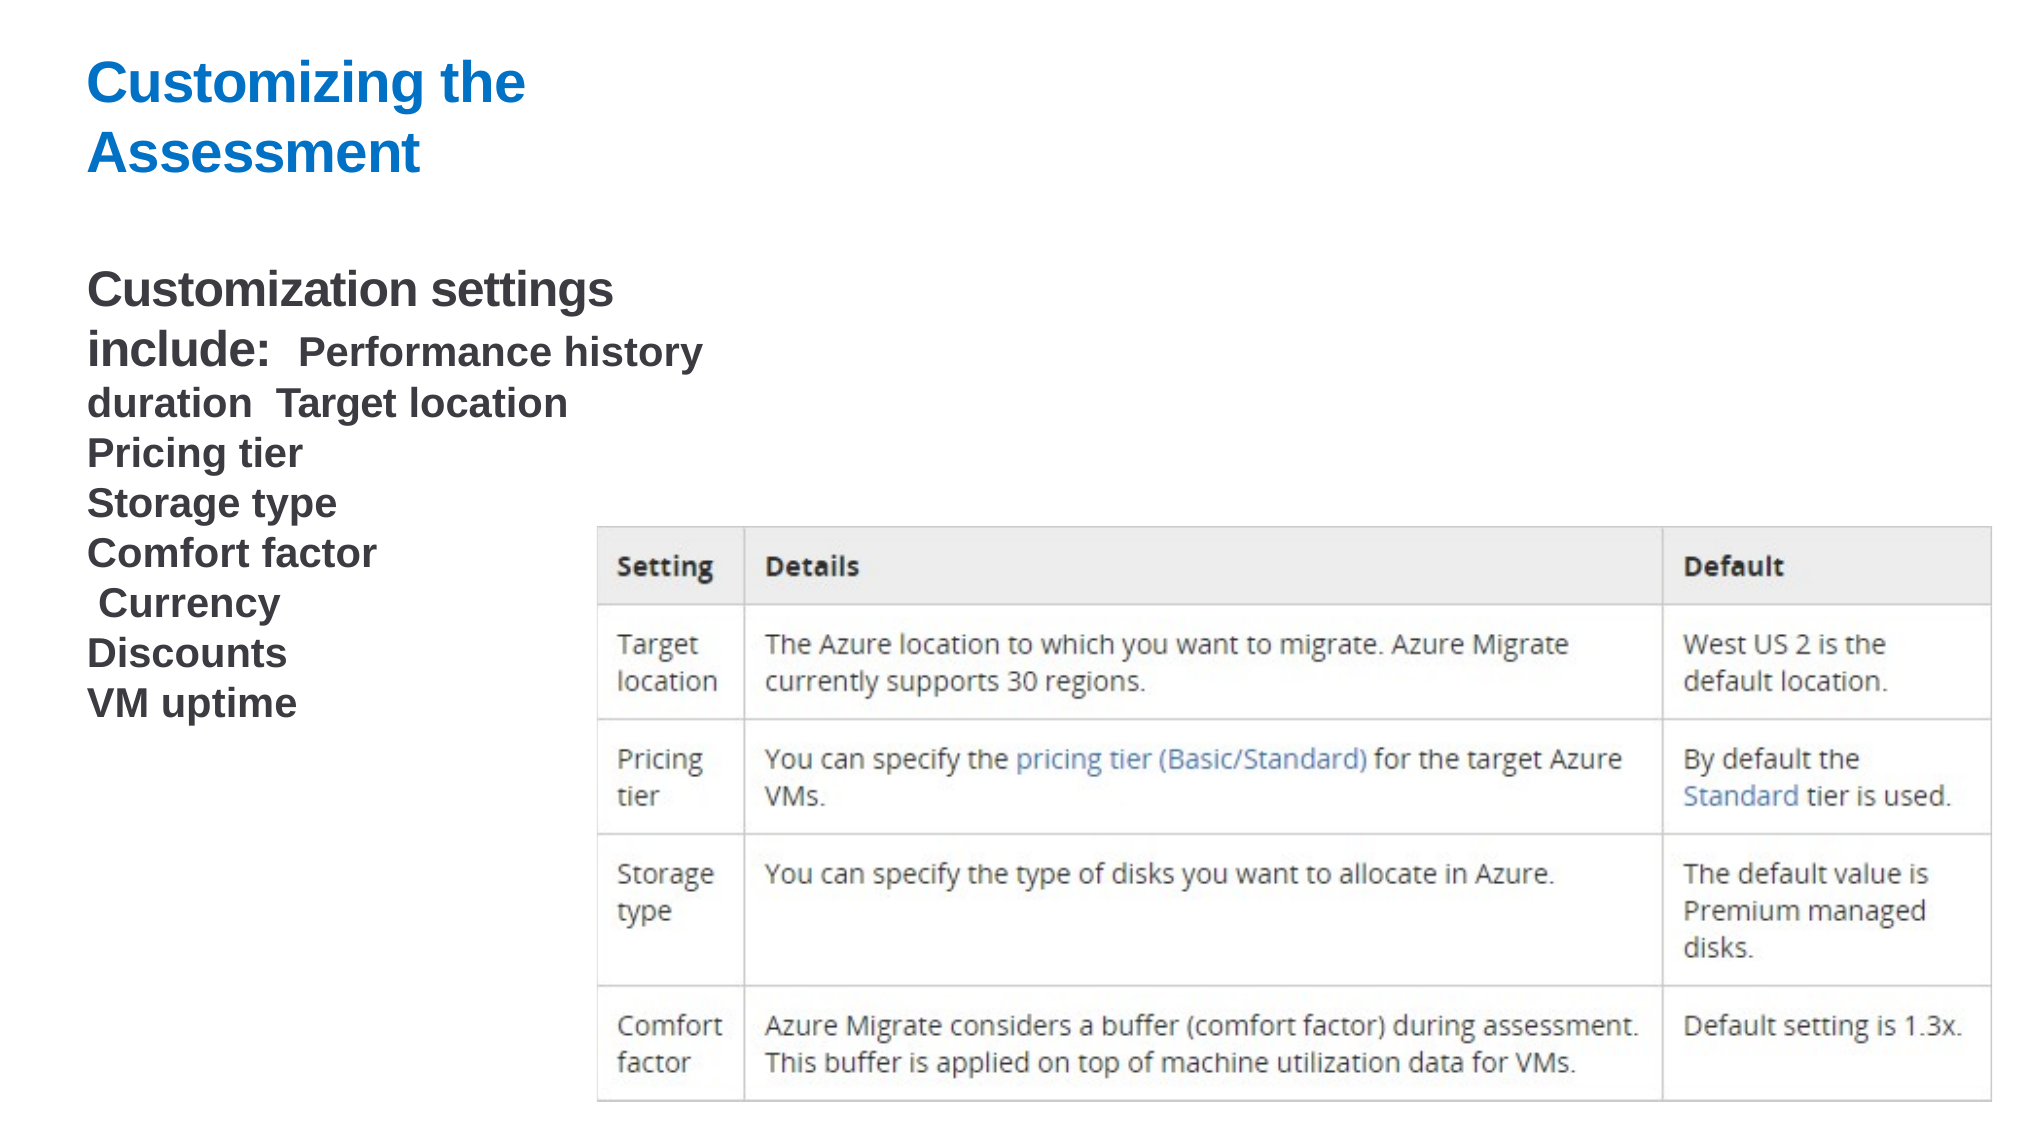

# Customizing the Assessment
Customization settings include:  Performance history duration  Target location
Pricing tier  Storage type  Comfort factor  Currency  Discounts
VM uptime